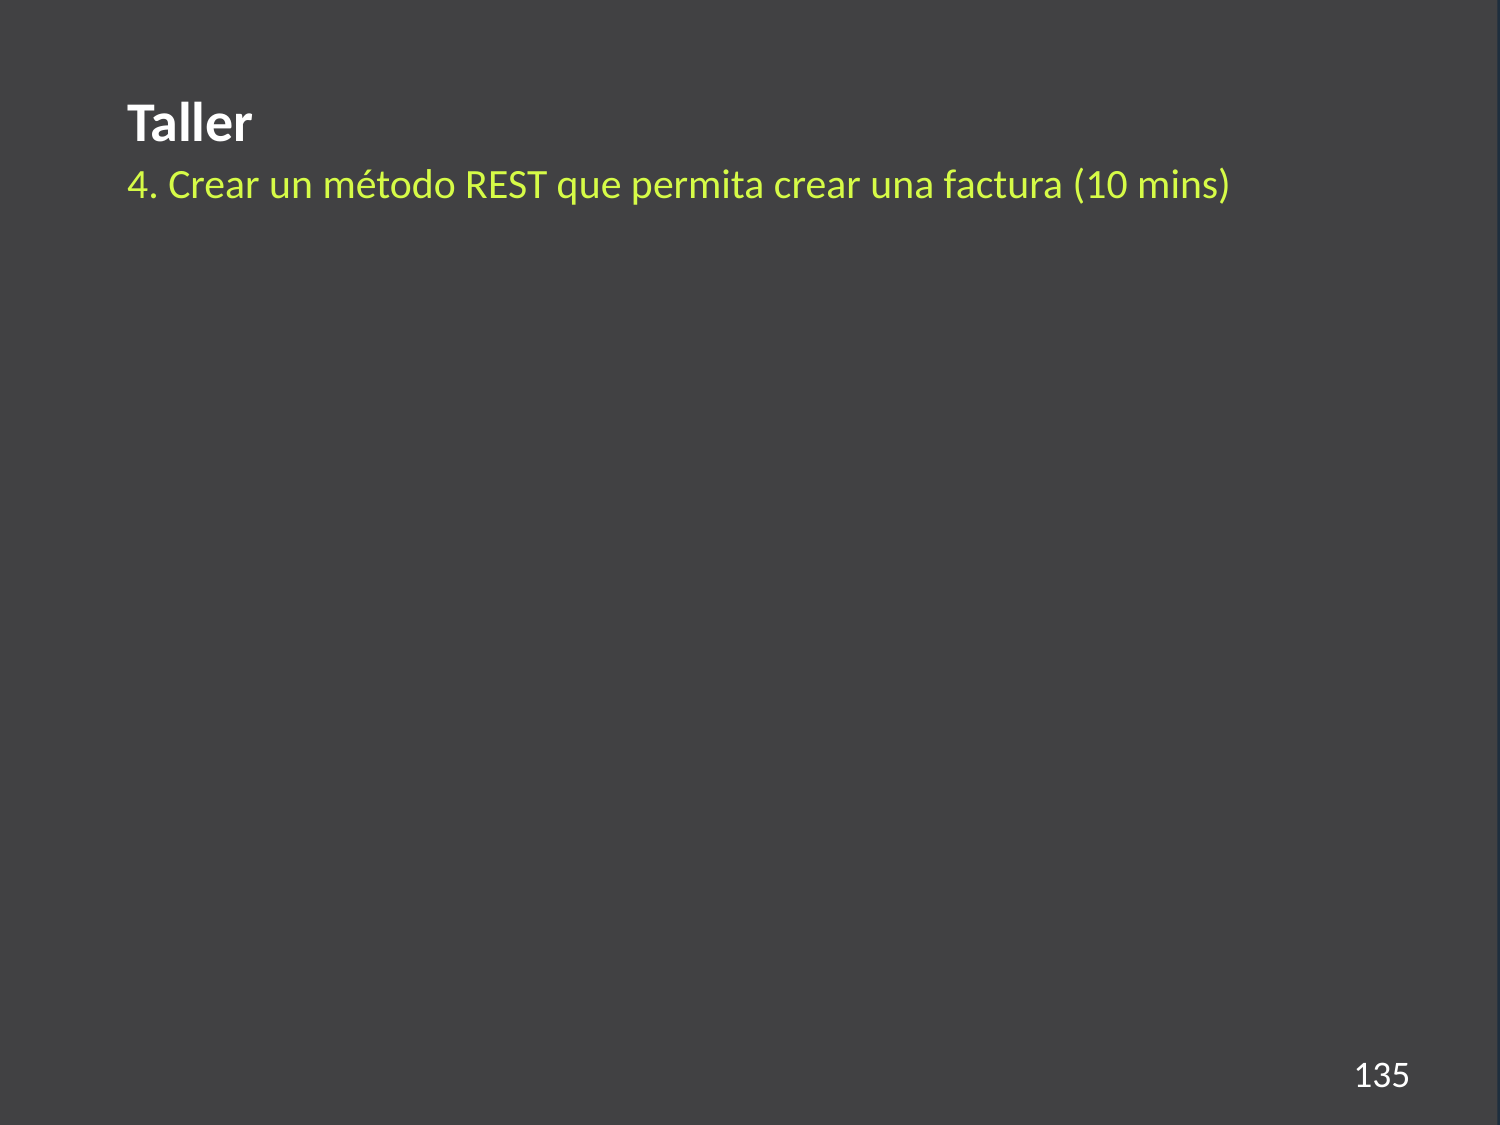

Taller
4. Crear un método REST que permita crear una factura (10 mins)

135